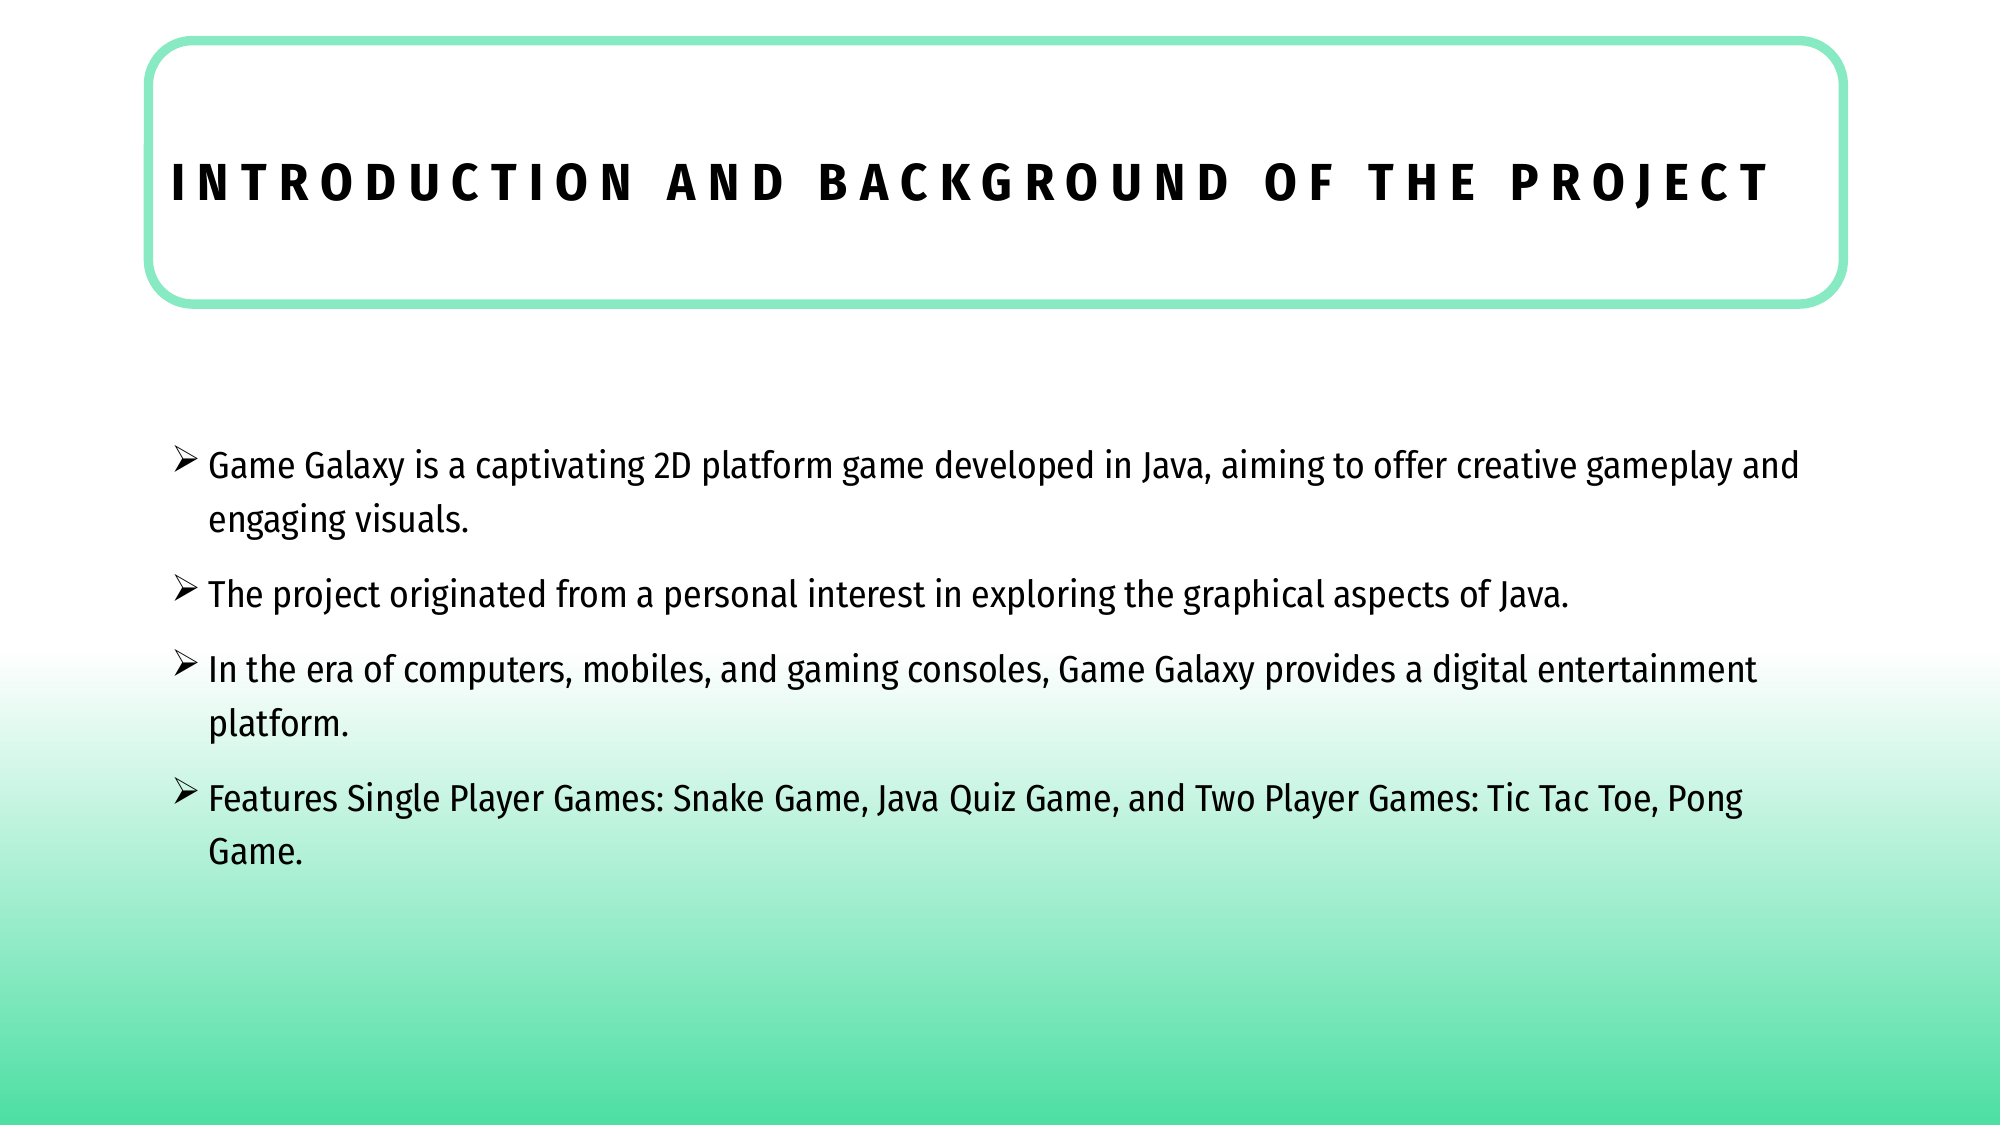

# Introduction and Background of the Project

Game Galaxy is a captivating 2D platform game developed in Java, aiming to offer creative gameplay and engaging visuals.
The project originated from a personal interest in exploring the graphical aspects of Java.
In the era of computers, mobiles, and gaming consoles, Game Galaxy provides a digital entertainment platform.
Features Single Player Games: Snake Game, Java Quiz Game, and Two Player Games: Tic Tac Toe, Pong Game.